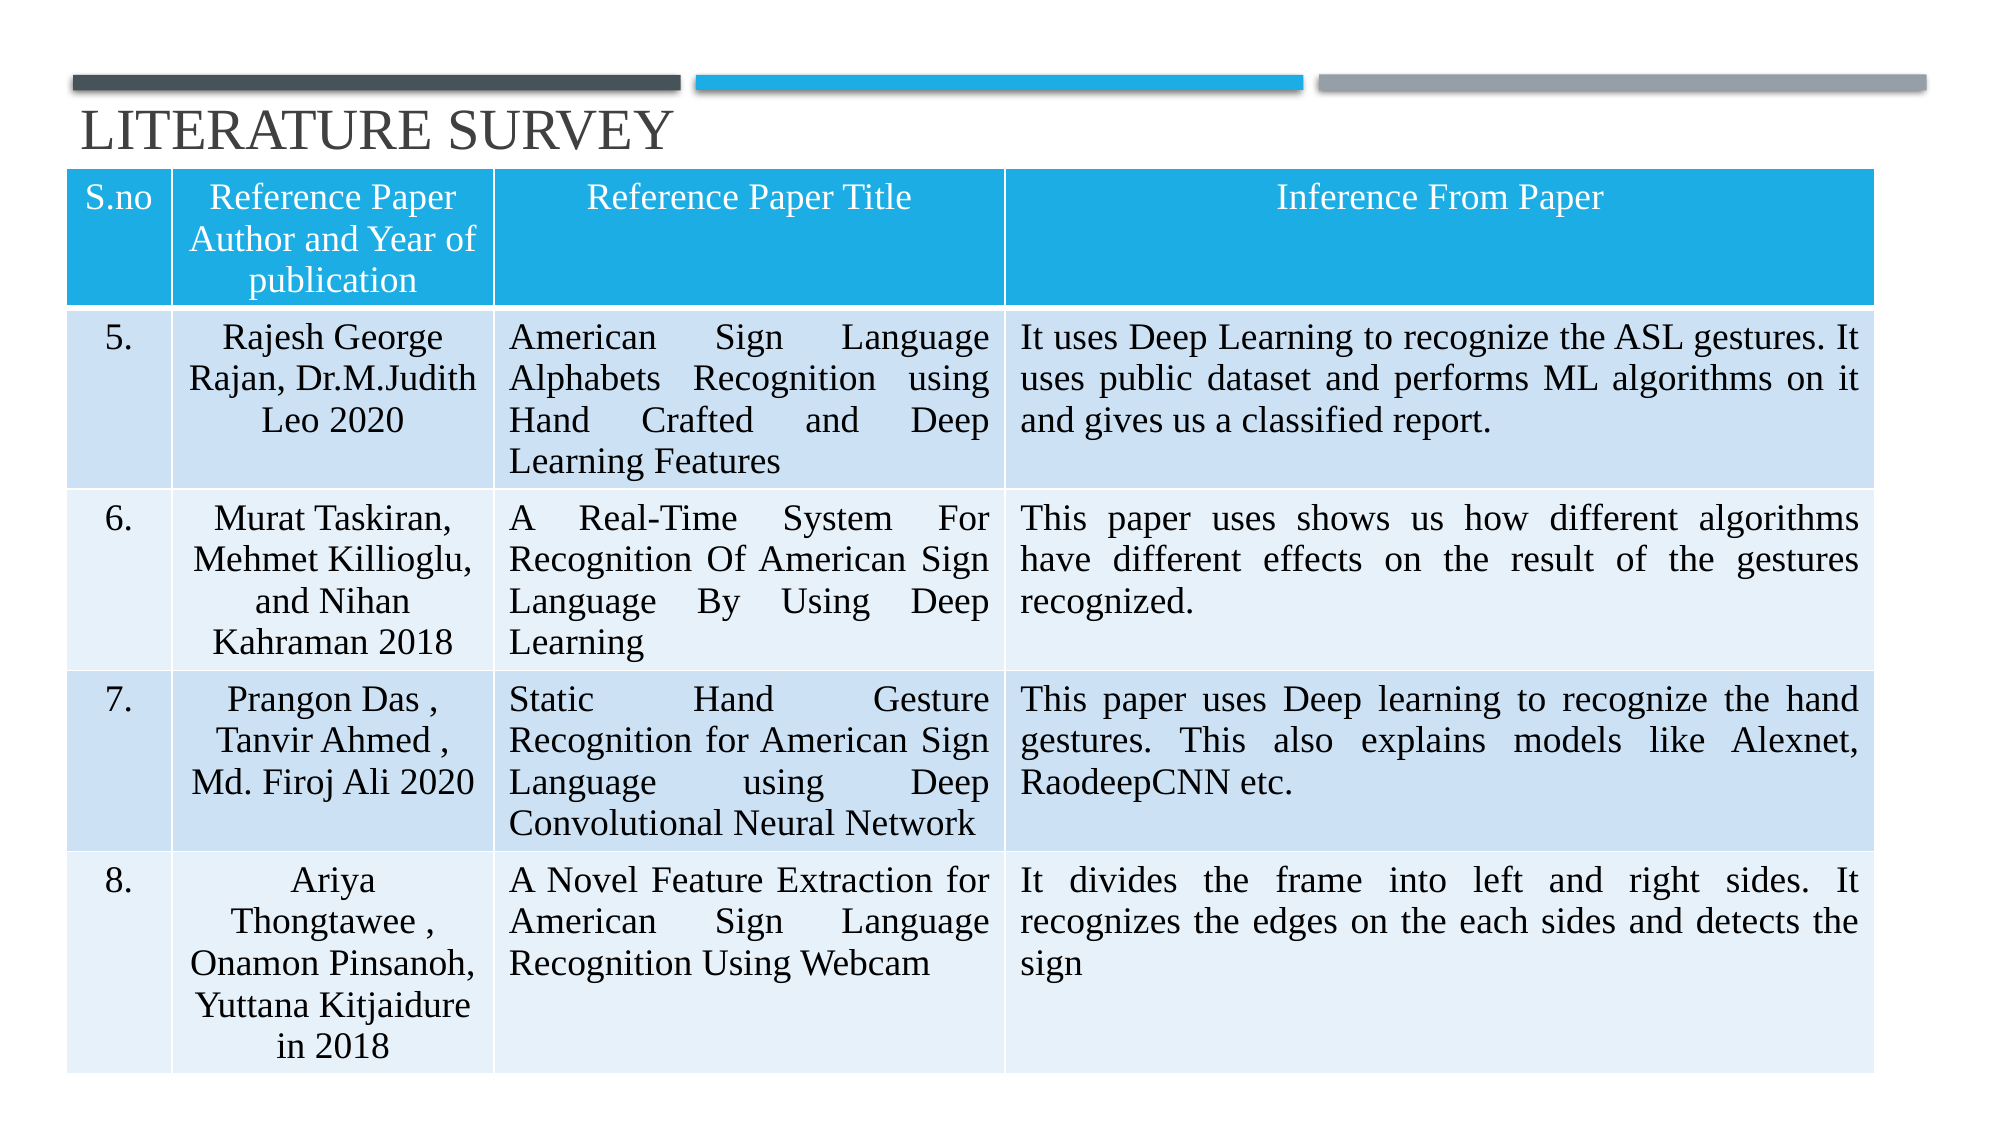

# Literature survey
| S.no | Reference Paper Author and Year of publication | Reference Paper Title | Inference From Paper |
| --- | --- | --- | --- |
| 5. | Rajesh George Rajan, Dr.M.Judith Leo 2020 | American Sign Language Alphabets Recognition using Hand Crafted and Deep Learning Features | It uses Deep Learning to recognize the ASL gestures. It uses public dataset and performs ML algorithms on it and gives us a classified report. |
| 6. | Murat Taskiran, Mehmet Killioglu, and Nihan Kahraman 2018 | A Real-Time System For Recognition Of American Sign Language By Using Deep Learning | This paper uses shows us how different algorithms have different effects on the result of the gestures recognized. |
| 7. | Prangon Das , Tanvir Ahmed , Md. Firoj Ali 2020 | Static Hand Gesture Recognition for American Sign Language using Deep Convolutional Neural Network | This paper uses Deep learning to recognize the hand gestures. This also explains models like Alexnet, RaodeepCNN etc. |
| 8. | Ariya Thongtawee , Onamon Pinsanoh, Yuttana Kitjaidure in 2018 | A Novel Feature Extraction for American Sign Language Recognition Using Webcam | It divides the frame into left and right sides. It recognizes the edges on the each sides and detects the sign |